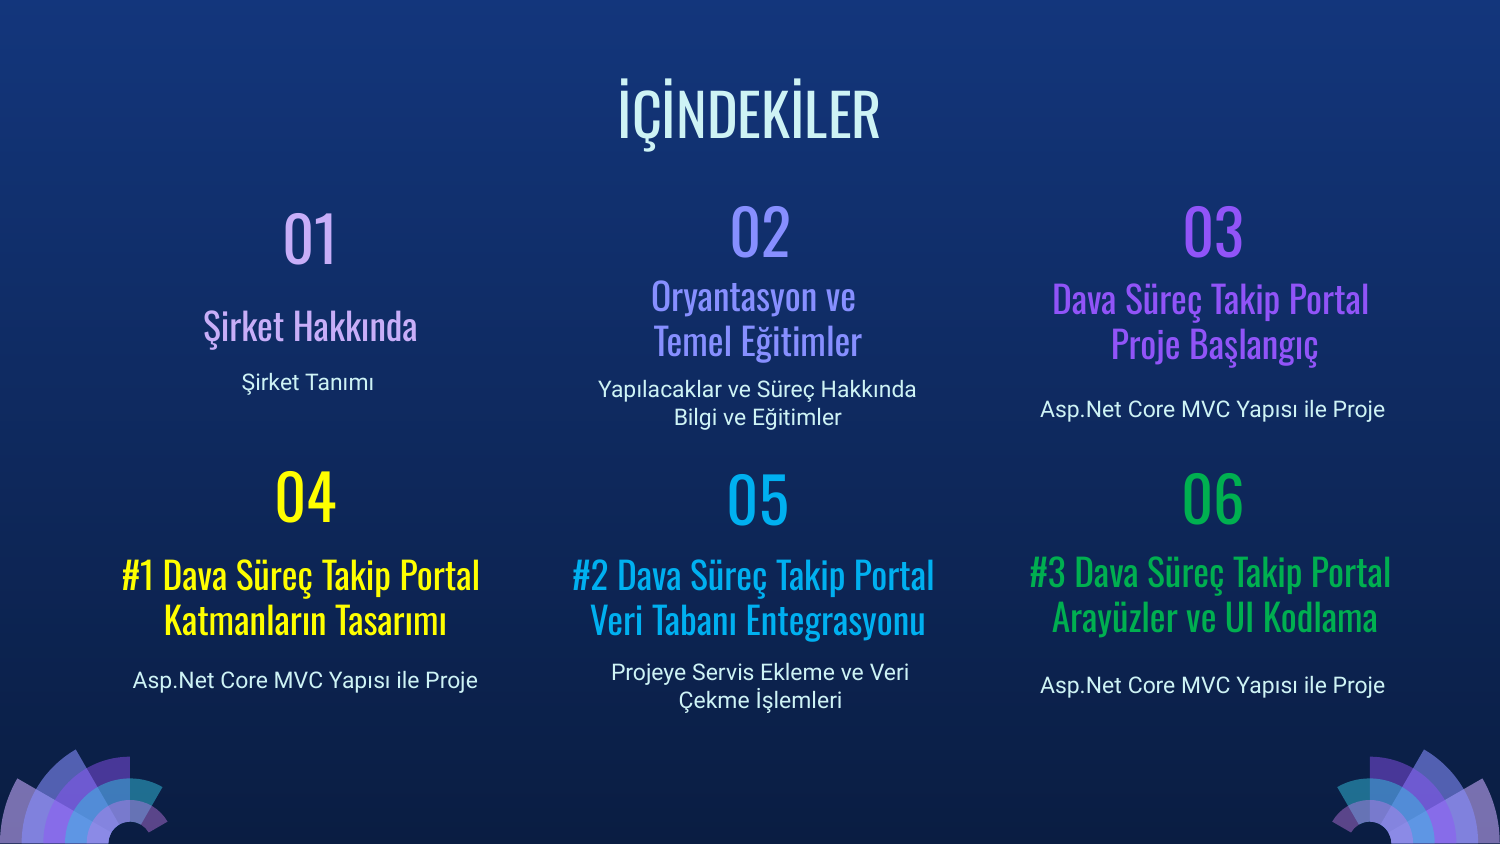

# İÇİNDEKİLER
02
03
01
Dava Süreç Takip Portal
Proje Başlangıç
Oryantasyon ve
Temel Eğitimler
Şirket Hakkında
Şirket Tanımı
Yapılacaklar ve Süreç Hakkında Bilgi ve Eğitimler
Asp.Net Core MVC Yapısı ile Proje
04
06
05

#1 Dava Süreç Takip Portal
Katmanların Tasarımı

#2 Dava Süreç Takip Portal
Veri Tabanı Entegrasyonu
#3 Dava Süreç Takip Portal
Arayüzler ve UI Kodlama
Projeye Servis Ekleme ve Veri Çekme İşlemleri
Asp.Net Core MVC Yapısı ile Proje
Asp.Net Core MVC Yapısı ile Proje